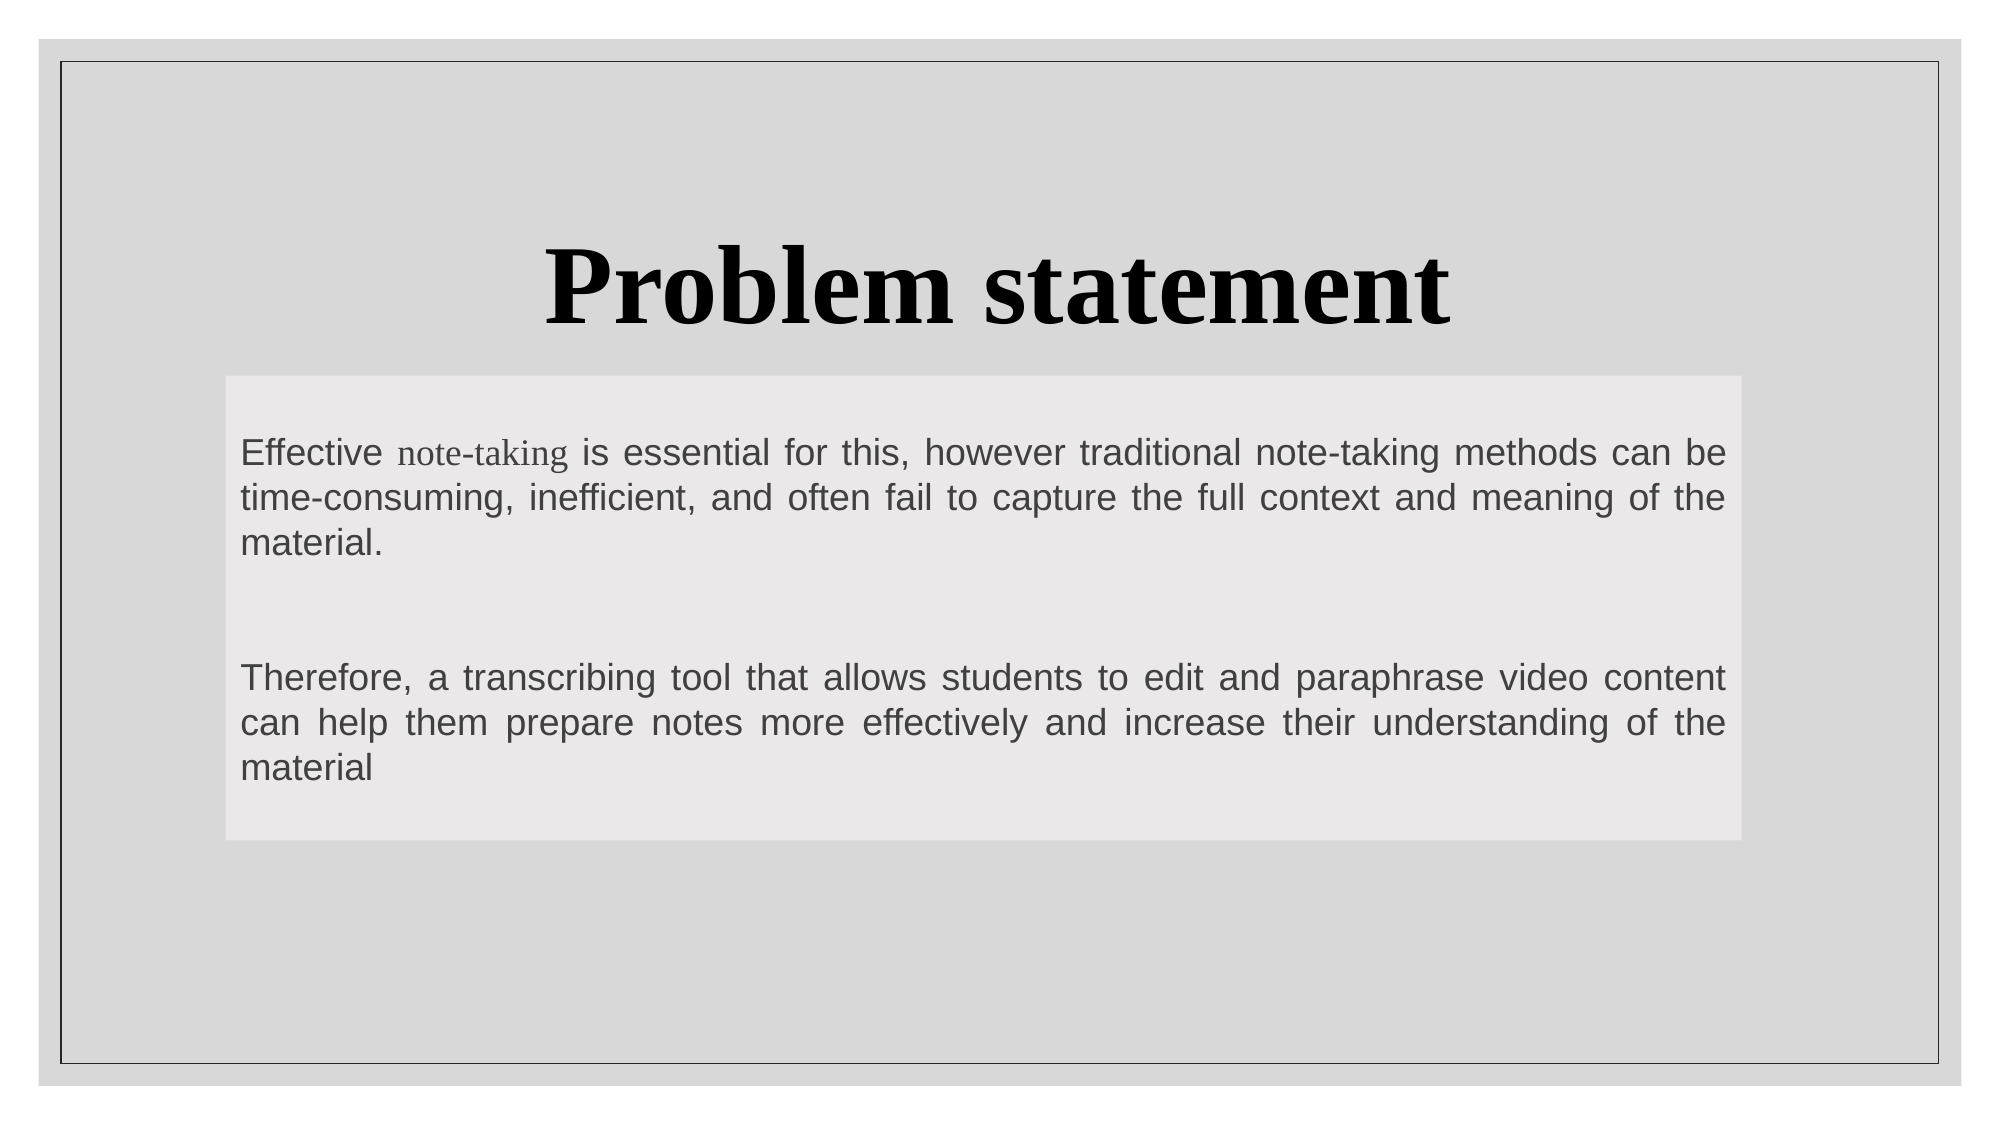

Problem statement

Effective note-taking is essential for this, however traditional note-taking methods can be time-consuming, inefficient, and often fail to capture the full context and meaning of the material.

Therefore, a transcribing tool that allows students to edit and paraphrase video content can help them prepare notes more effectively and increase their understanding of the material